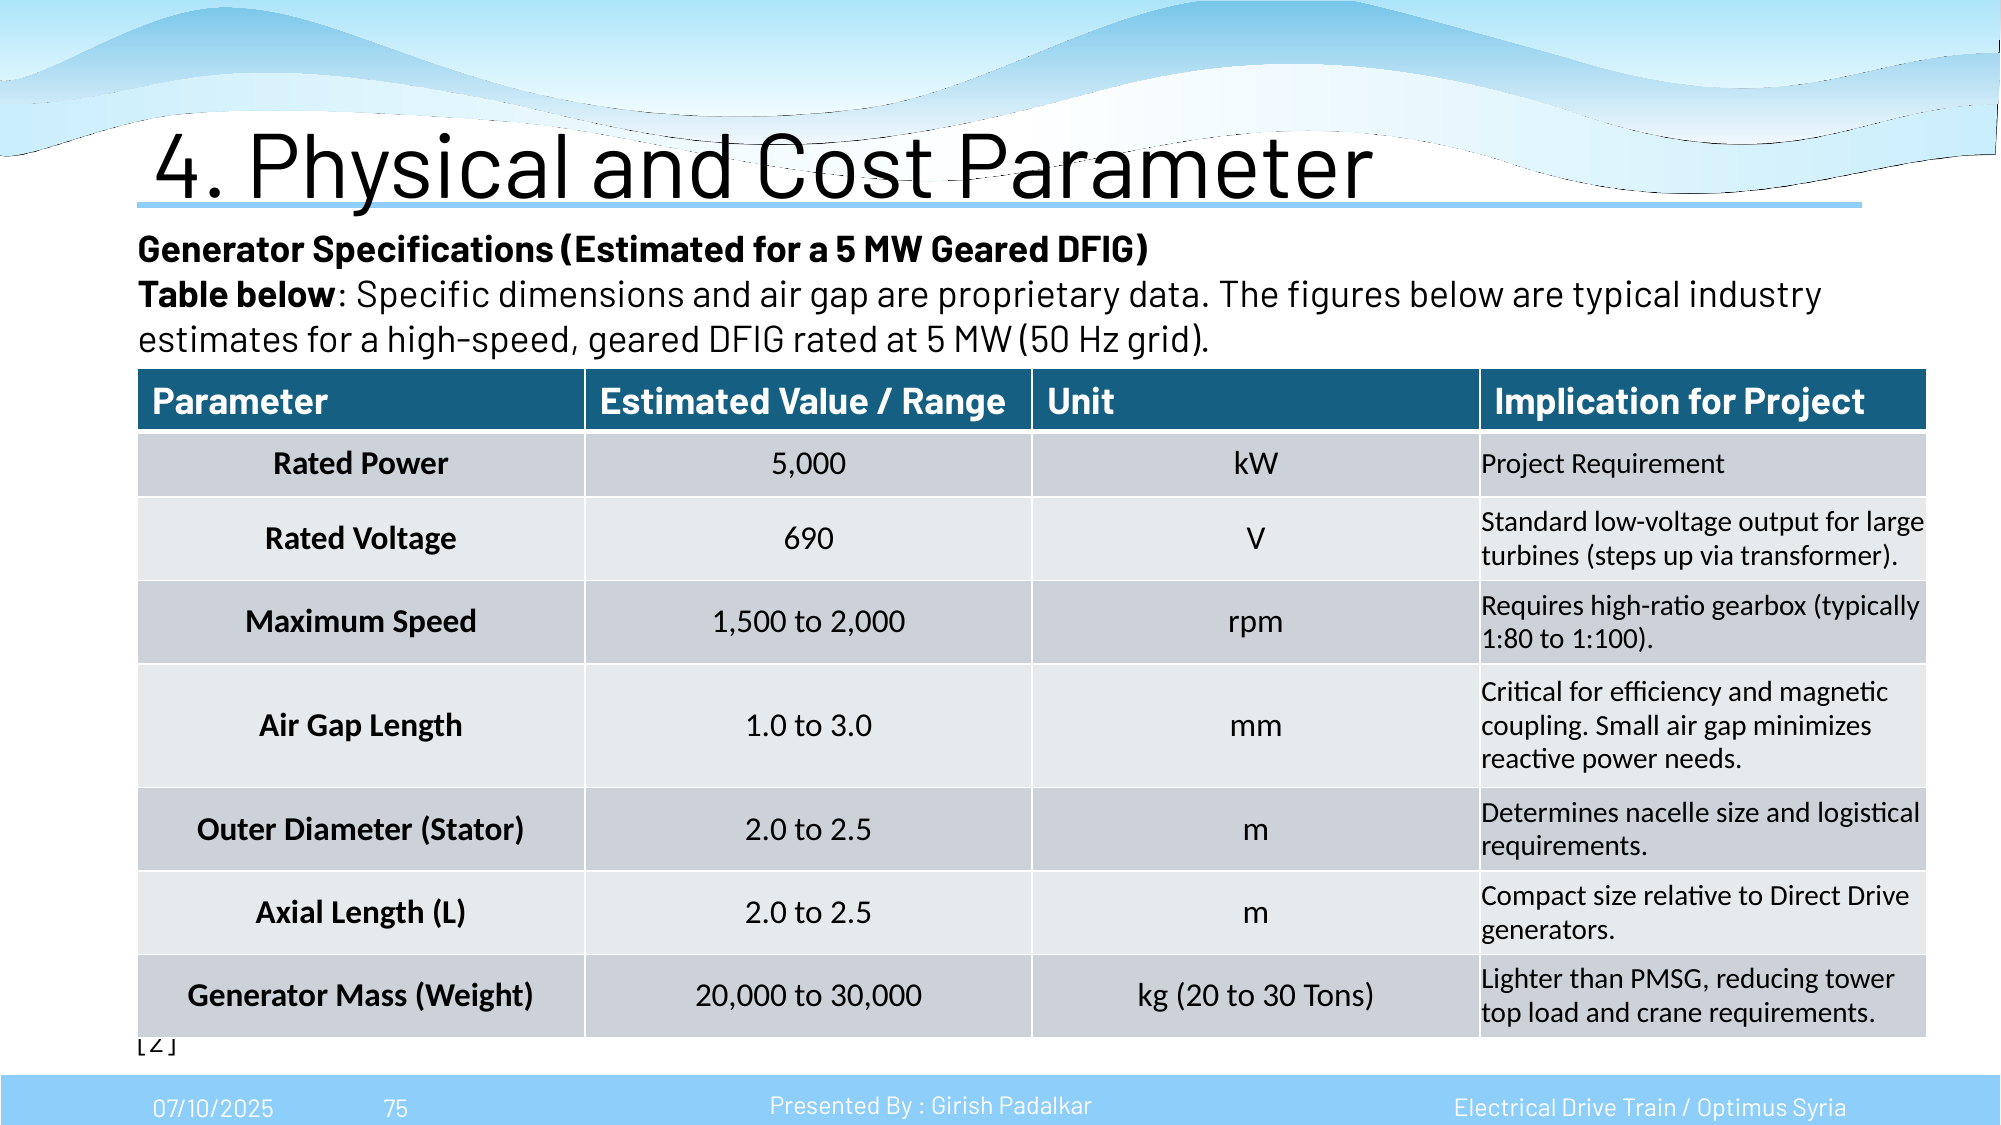

# 4. Physical and Cost Parameter
Generator Specifications (Estimated for a 5 MW Geared DFIG)
Table below: Specific dimensions and air gap are proprietary data. The figures below are typical industry estimates for a high-speed, geared DFIG rated at 5 MW (50 Hz grid).
| Parameter | Estimated Value / Range | Unit | Implication for Project |
| --- | --- | --- | --- |
| Rated Power | 5,000 | kW | Project Requirement |
| Rated Voltage | 690 | V | Standard low-voltage output for large turbines (steps up via transformer). |
| Maximum Speed | 1,500 to 2,000 | rpm | Requires high-ratio gearbox (typically 1:80 to 1:100). |
| Air Gap Length | 1.0 to 3.0 | mm | Critical for efficiency and magnetic coupling. Small air gap minimizes reactive power needs. |
| Outer Diameter (Stator) | 2.0 to 2.5 | m | Determines nacelle size and logistical requirements. |
| Axial Length (L) | 2.0 to 2.5 | m | Compact size relative to Direct Drive generators. |
| Generator Mass (Weight) | 20,000 to 30,000 | kg (20 to 30 Tons) | Lighter than PMSG, reducing tower top load and crane requirements. |
[2]
Presented By : Girish Padalkar
Electrical Drive Train / Optimus Syria
07/10/2025
75